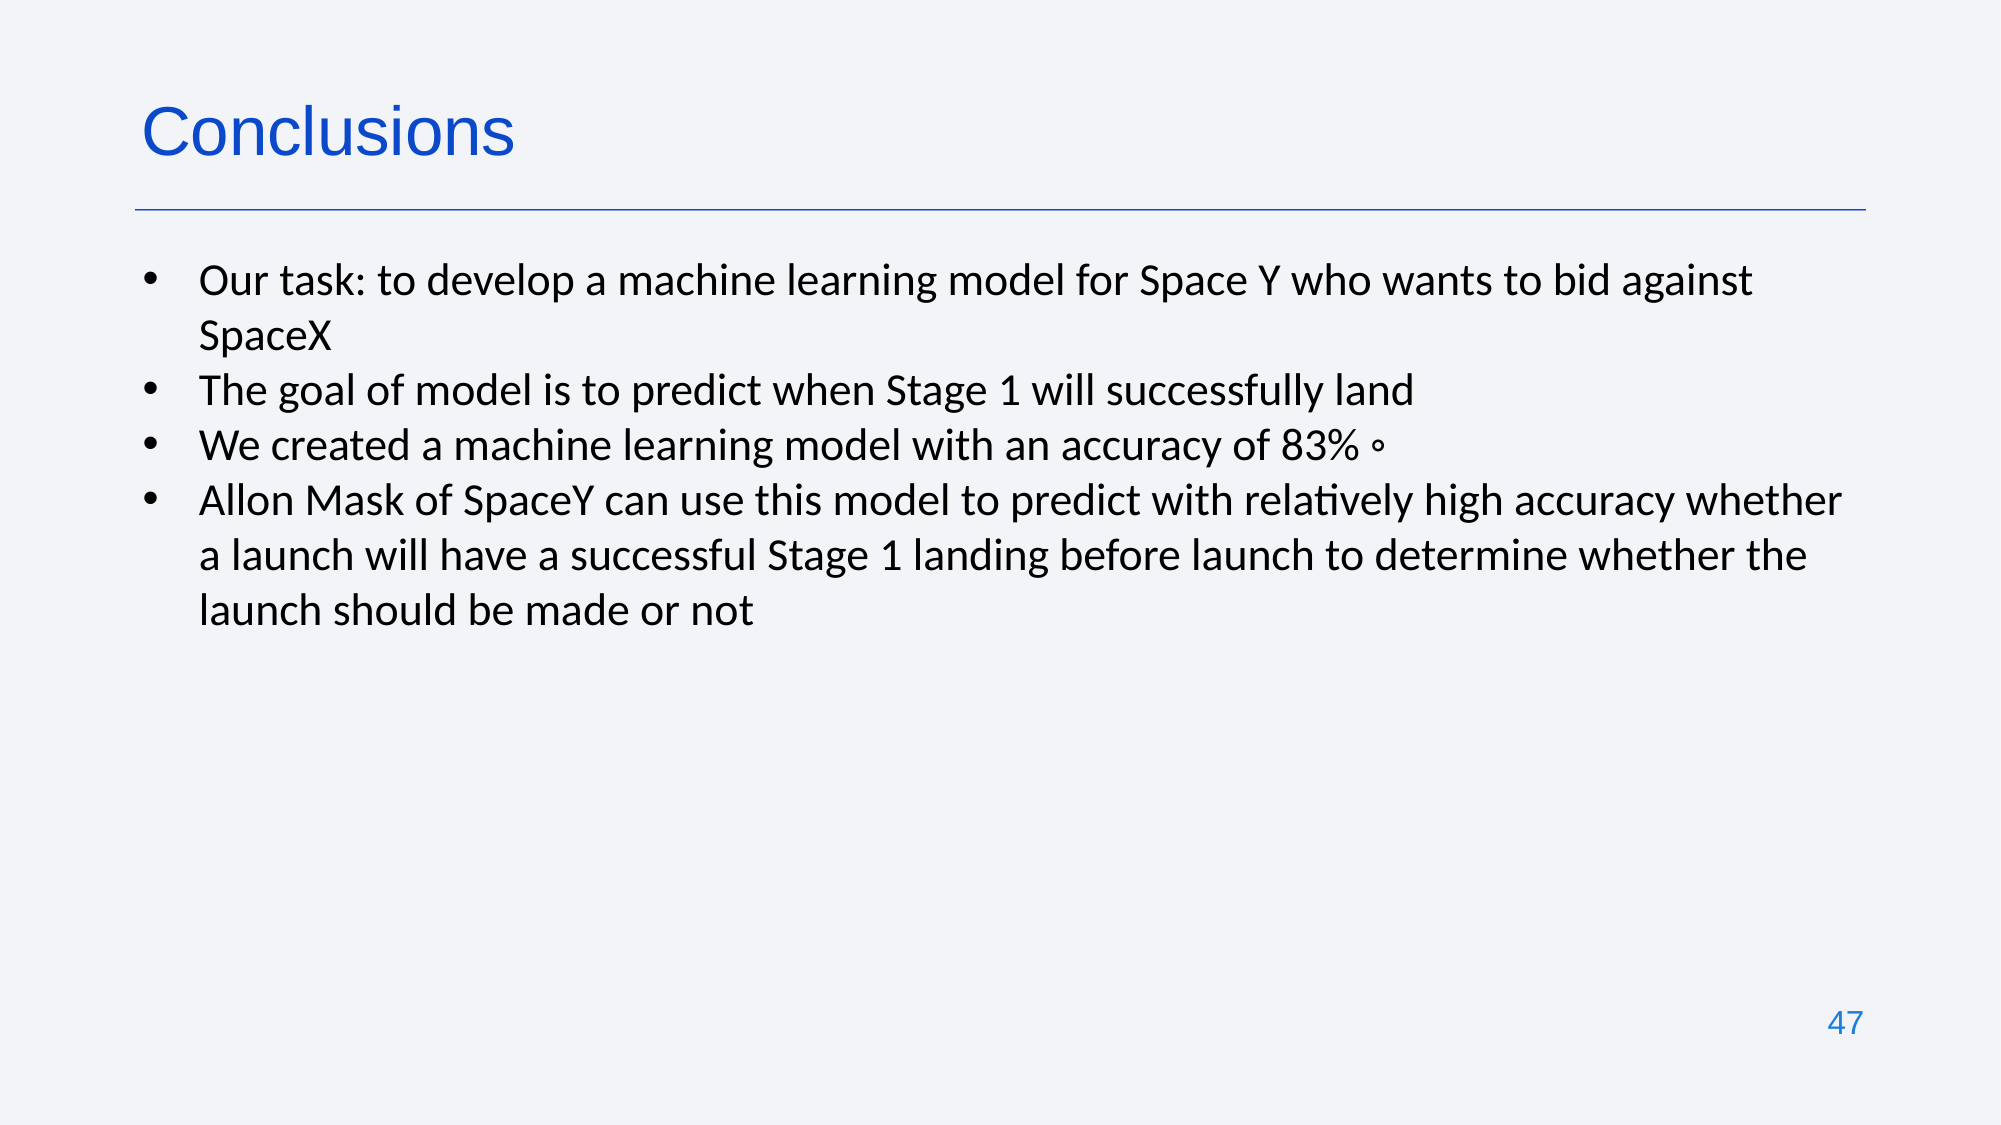

Conclusions
Our task: to develop a machine learning model for Space Y who wants to bid against SpaceX
The goal of model is to predict when Stage 1 will successfully land
We created a machine learning model with an accuracy of 83% ◦
Allon Mask of SpaceY can use this model to predict with relatively high accuracy whether a launch will have a successful Stage 1 landing before launch to determine whether the launch should be made or not
47